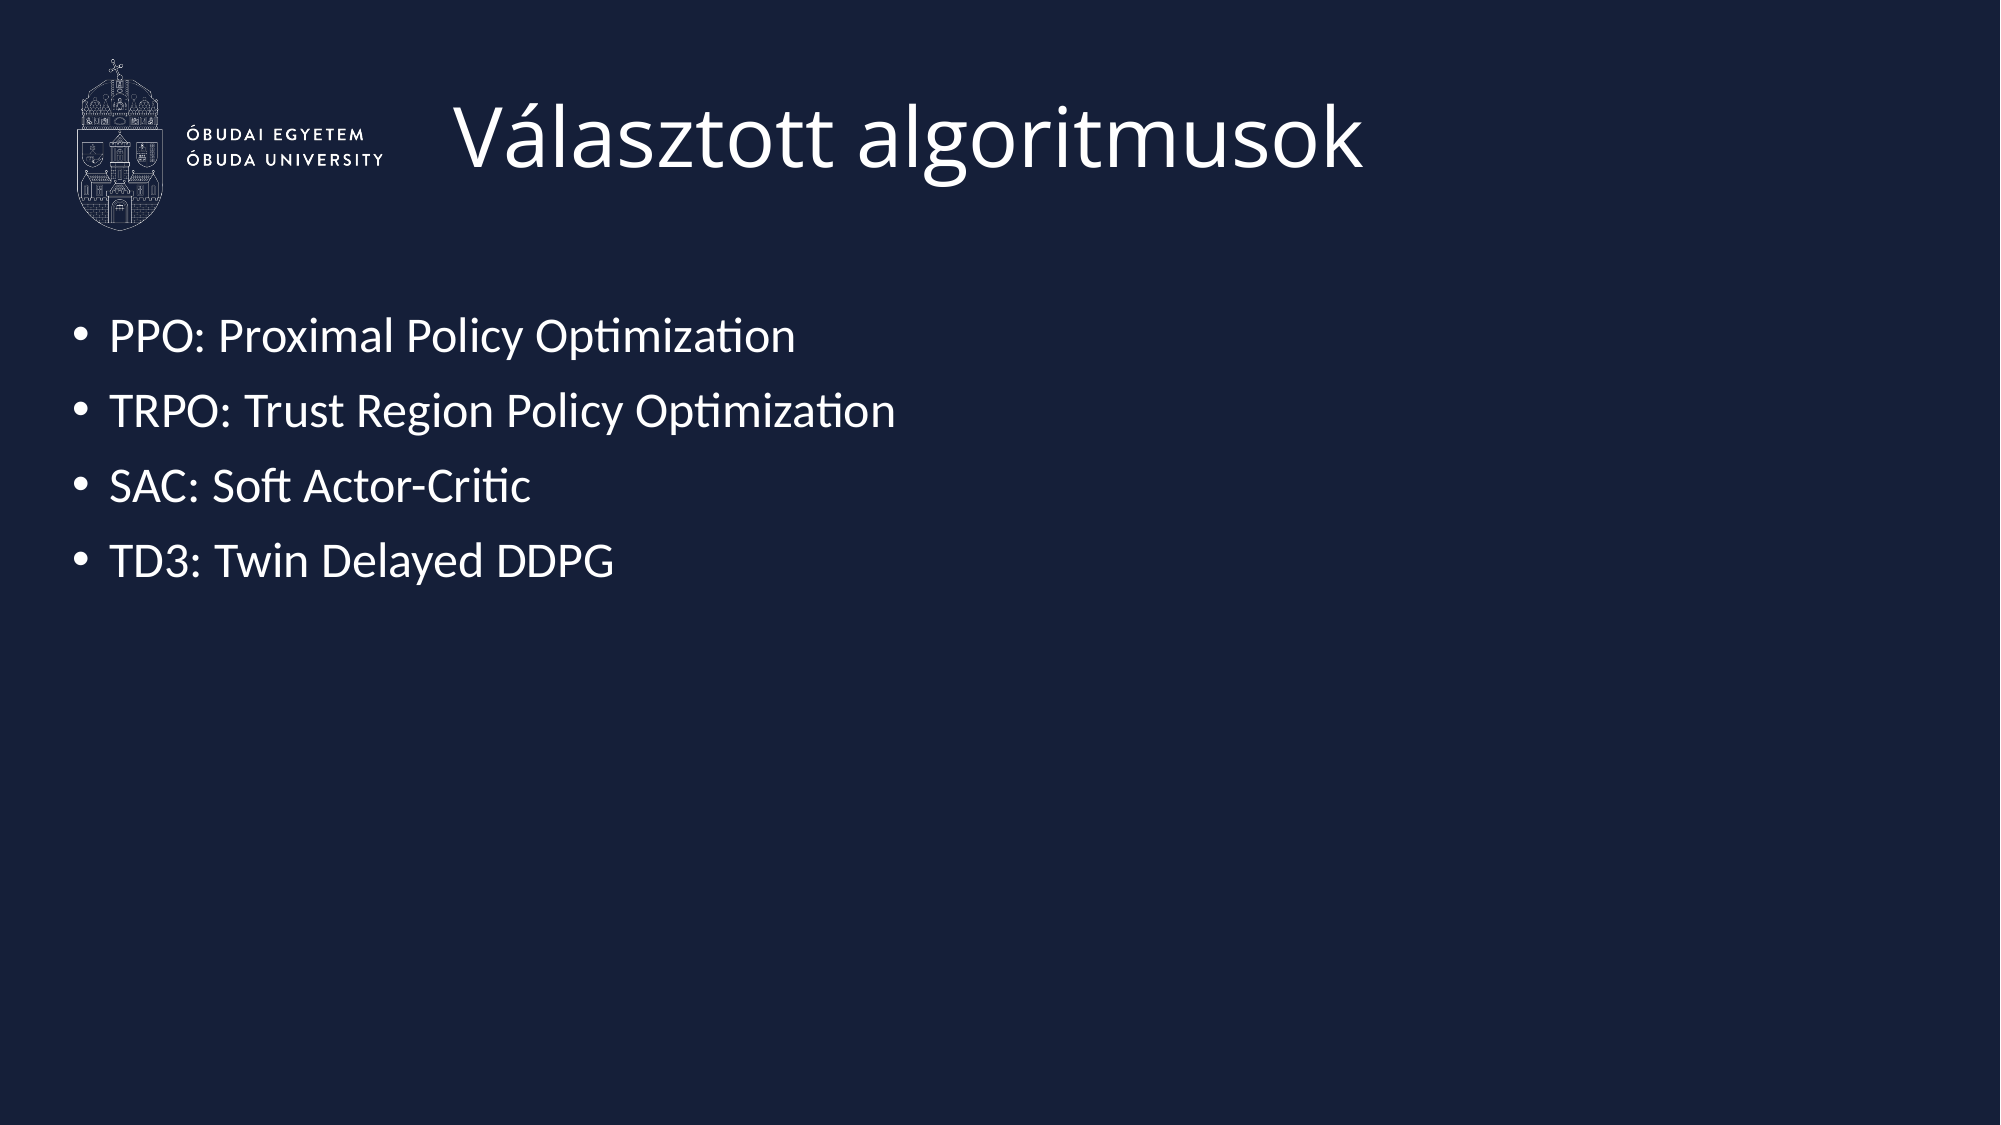

Választott algoritmusok
PPO: Proximal Policy Optimization
TRPO: Trust Region Policy Optimization
SAC: Soft Actor-Critic
TD3: Twin Delayed DDPG